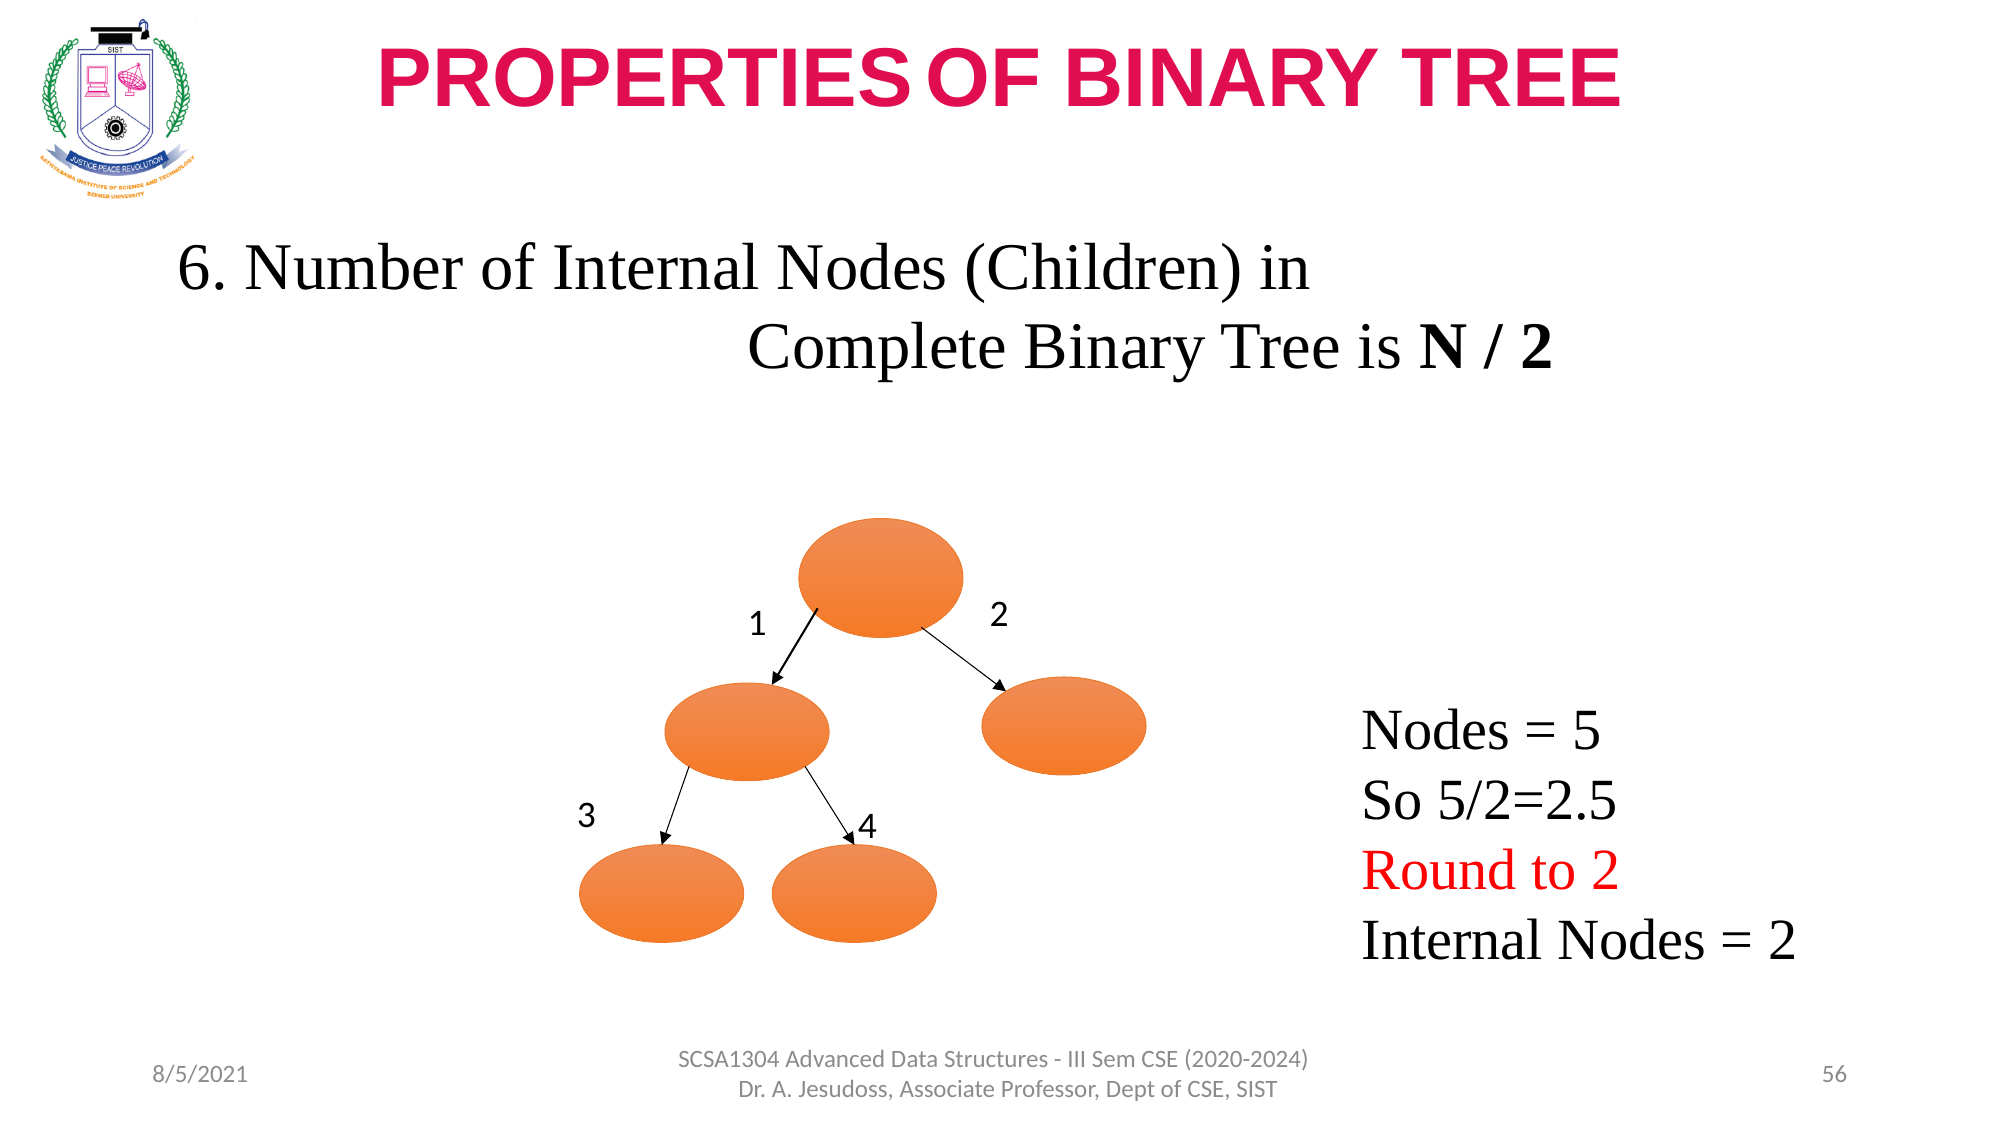

PROPERTIES OF BINARY TREE
6. Number of Internal Nodes (Children) in
                                  Complete Binary Tree is N / 2

2
1

3
4

Nodes = 5
So 5/2=2.5
Round to 2
Internal Nodes = 2
8/5/2021
SCSA1304 Advanced Data Structures - III Sem CSE (2020-2024)      Dr. A. Jesudoss, Associate Professor, Dept of CSE, SIST
56